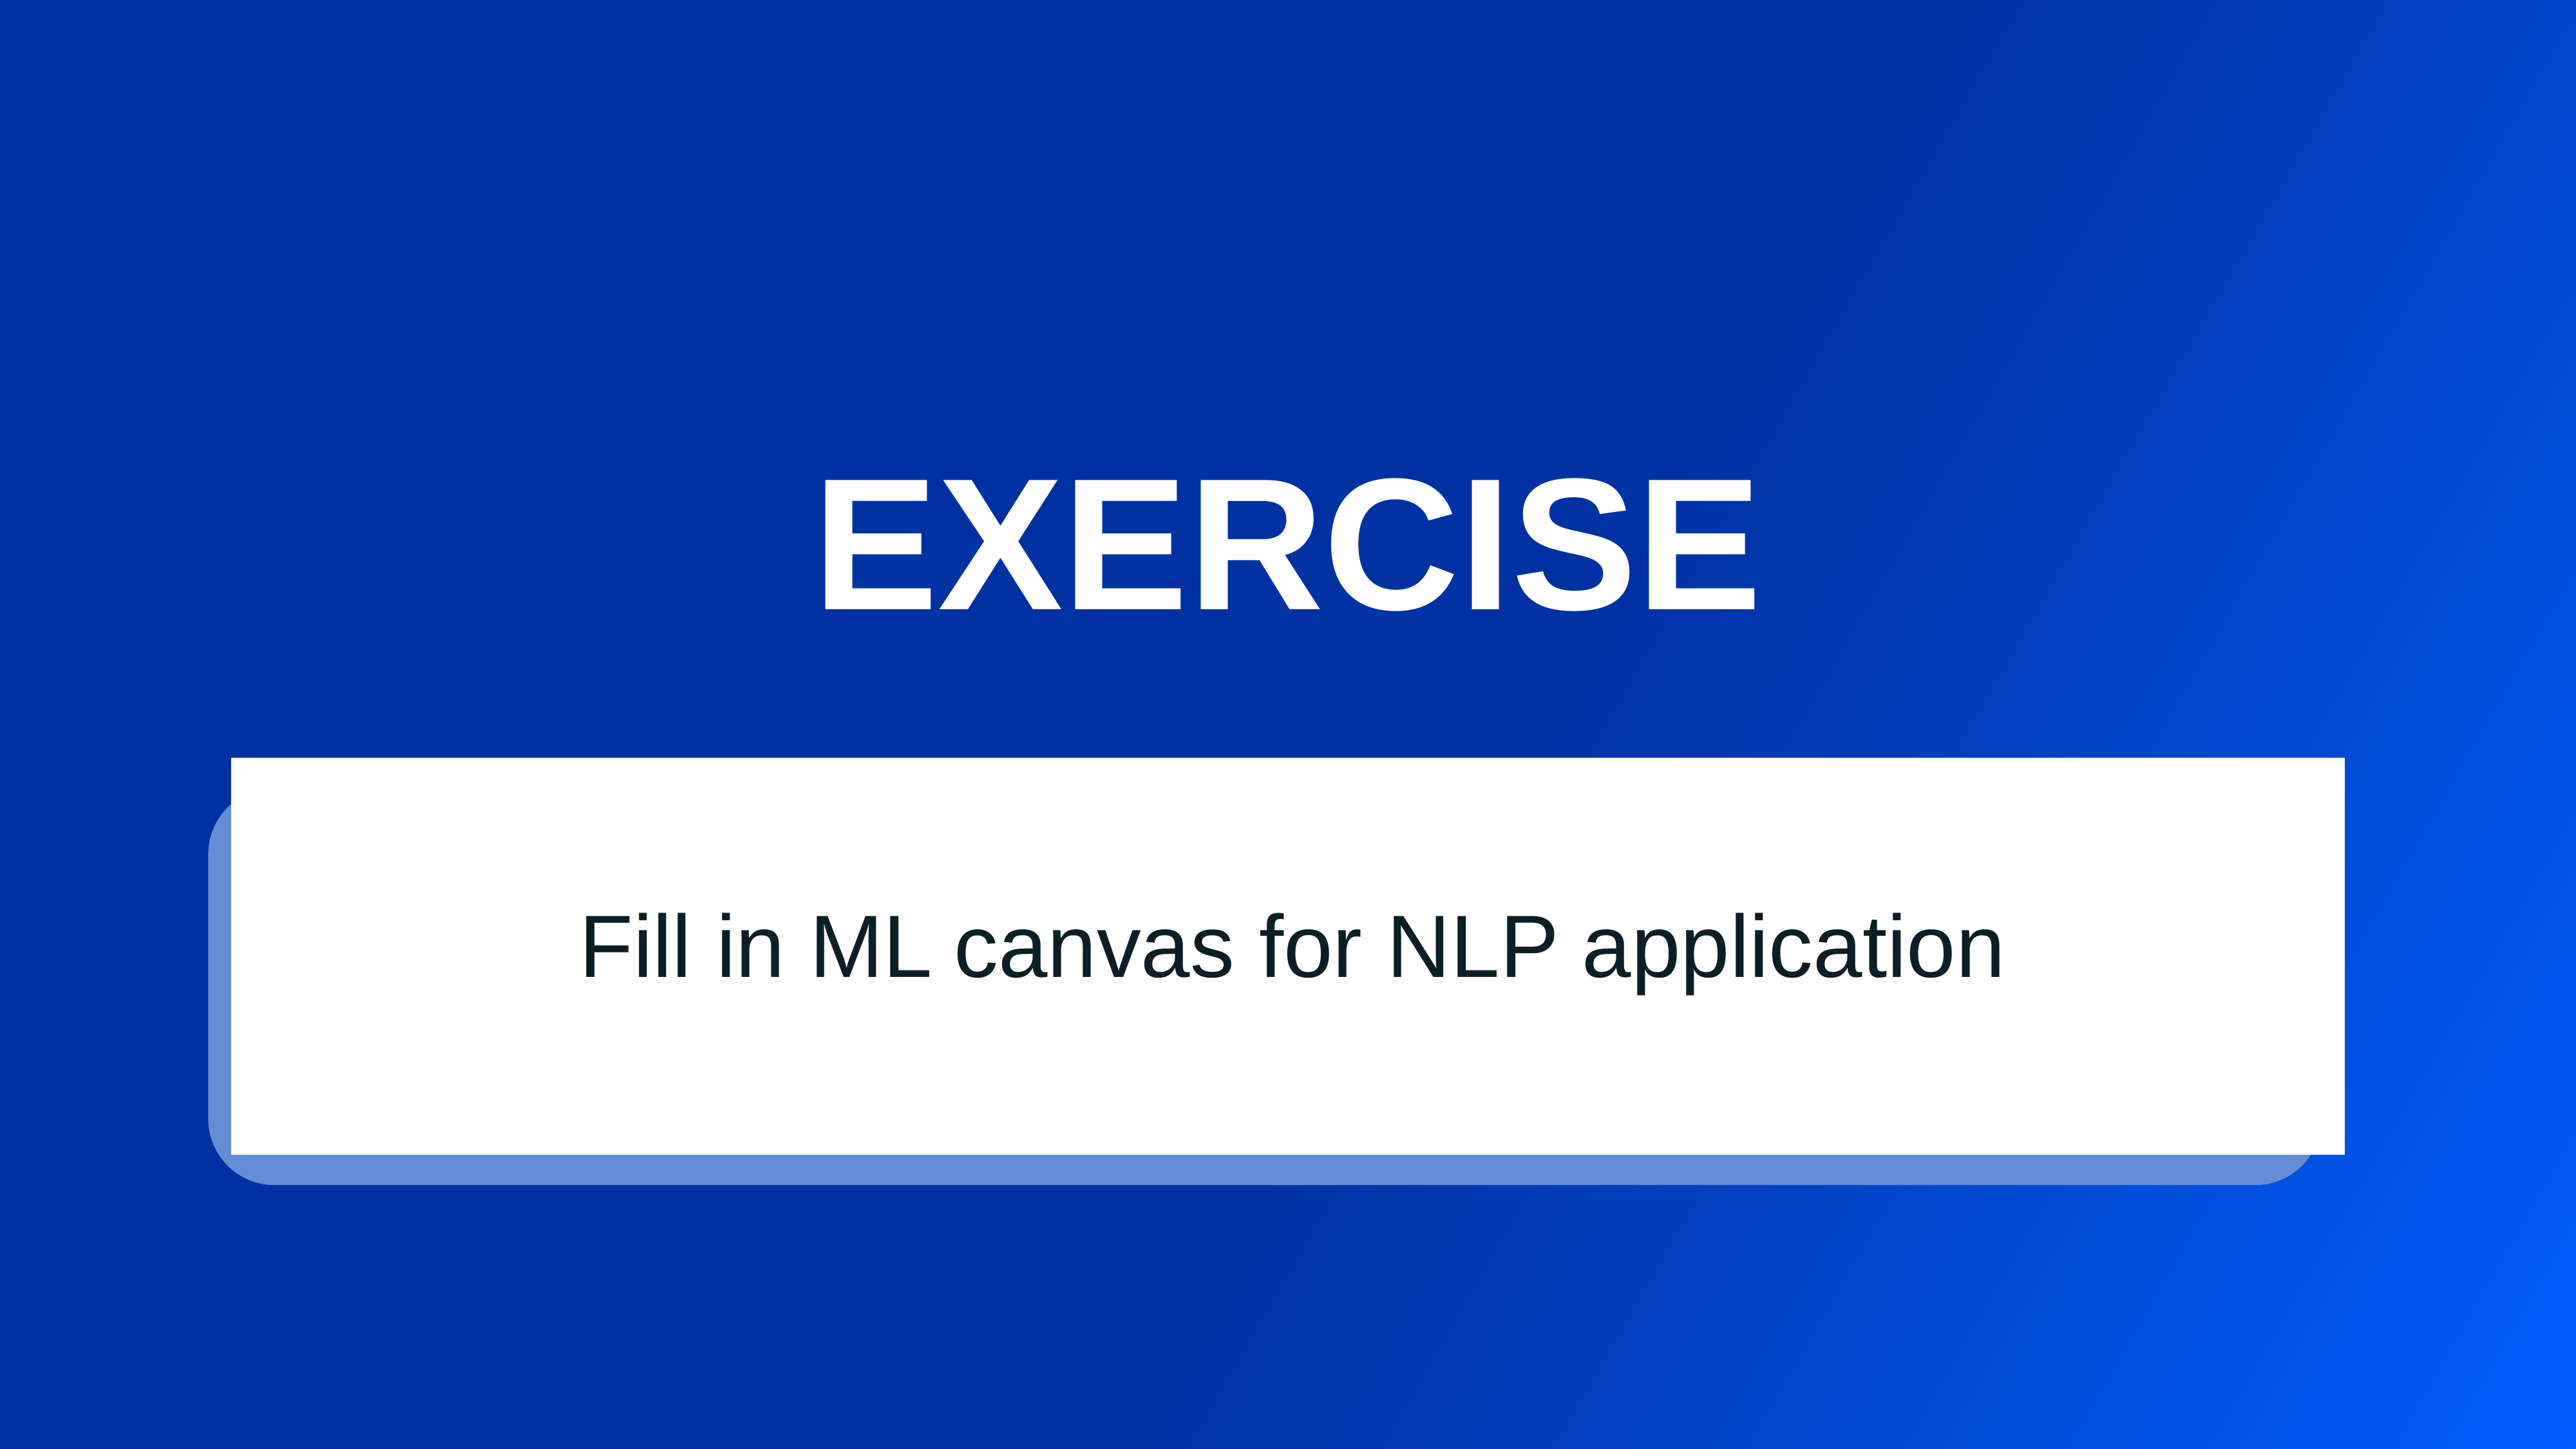

# EXERCISE

Fill in ML canvas for NLP application